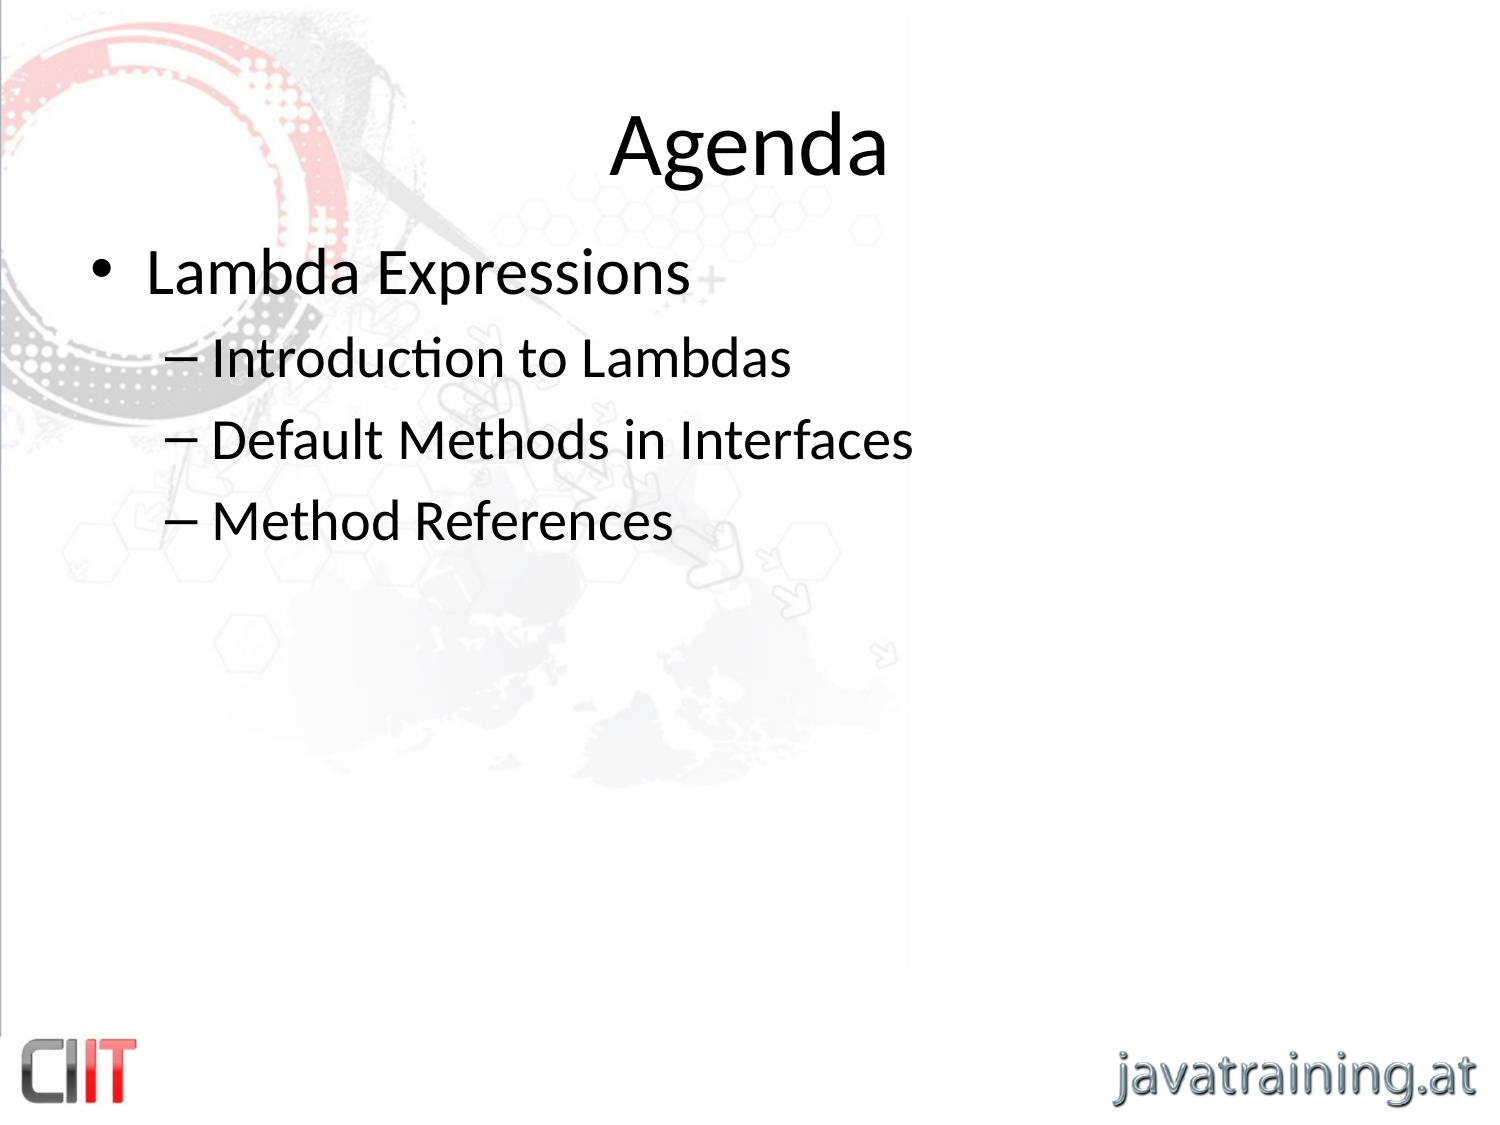

# Agenda
Lambda Expressions
Introduction to Lambdas
Default Methods in Interfaces
Method References